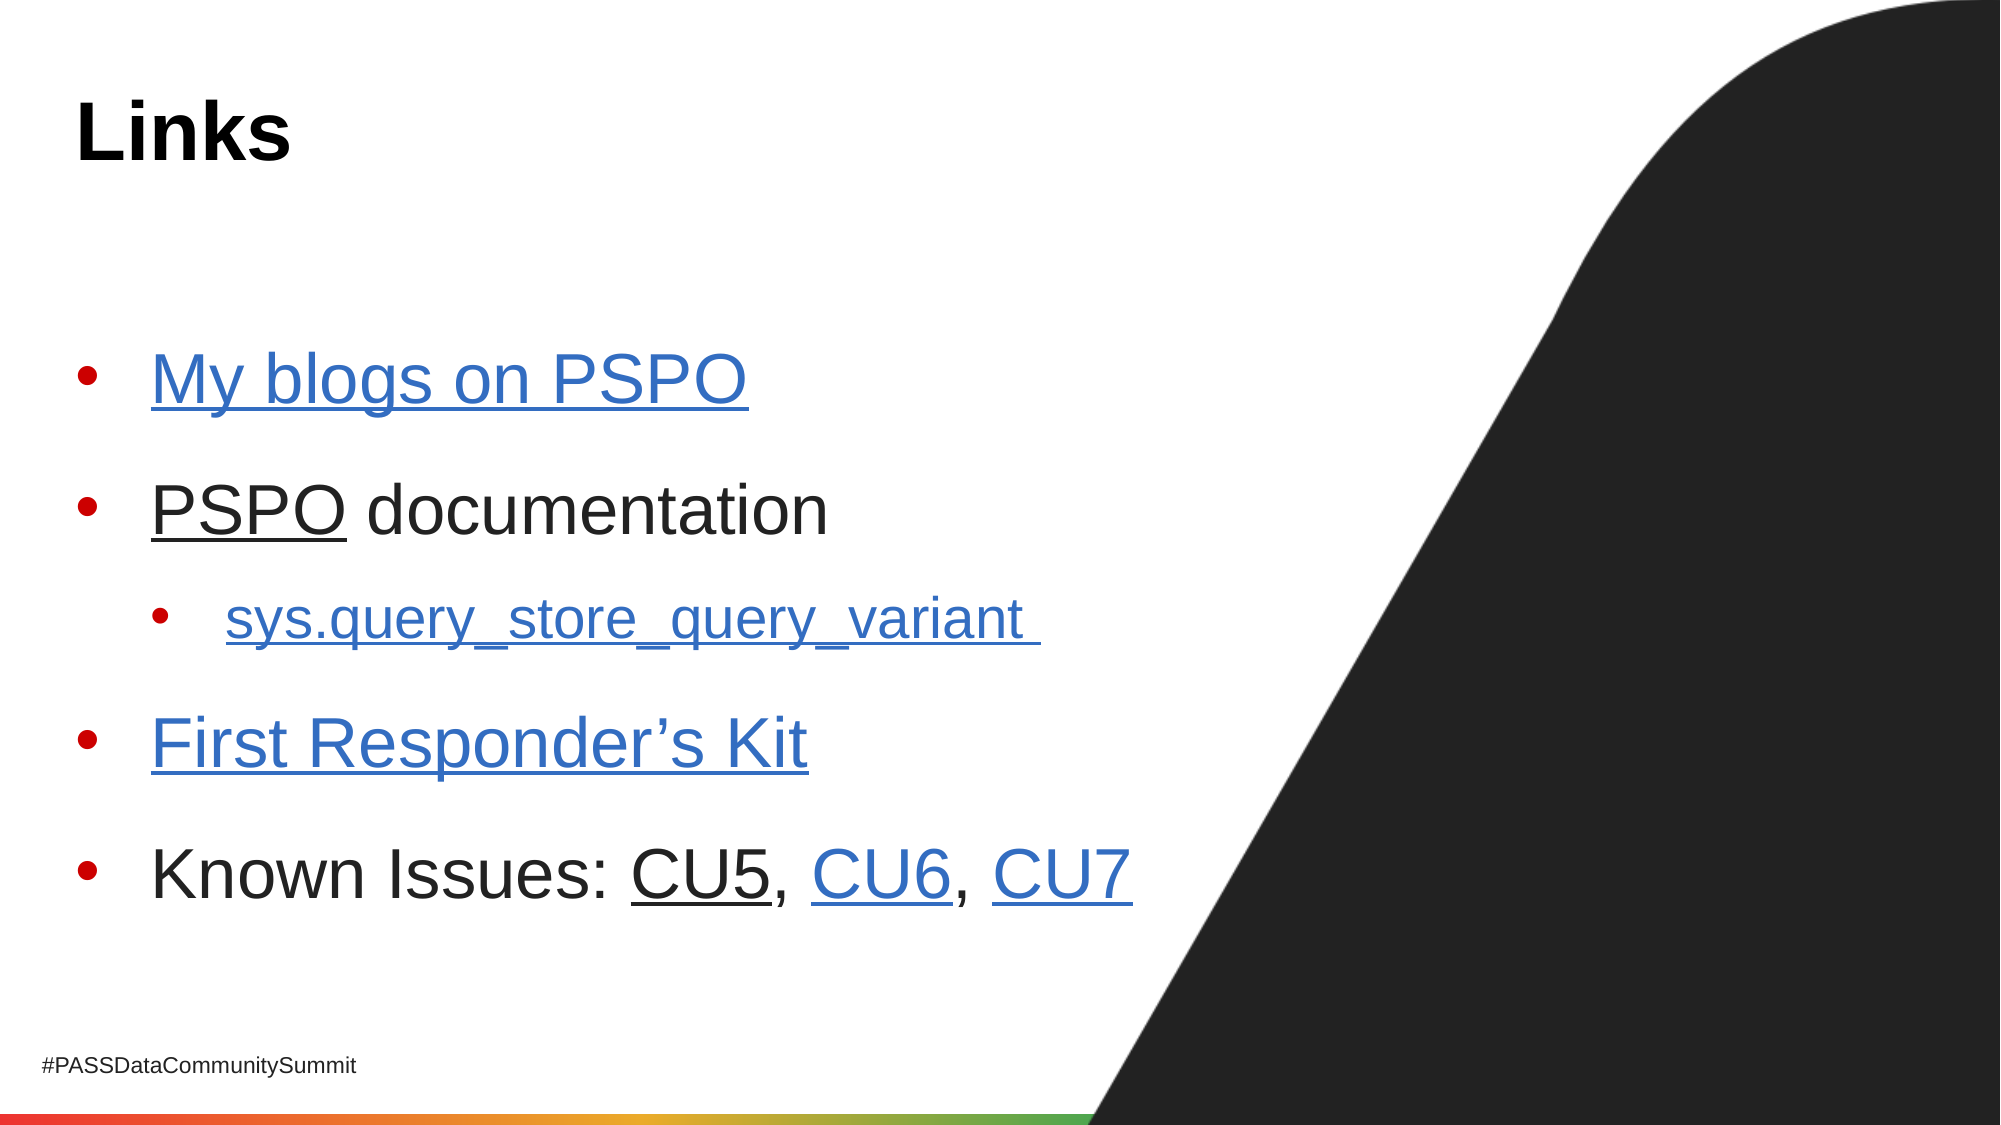

# Links
My blogs on PSPO
PSPO documentation
sys.query_store_query_variant
First Responder’s Kit
Known Issues: CU5, CU6, CU7